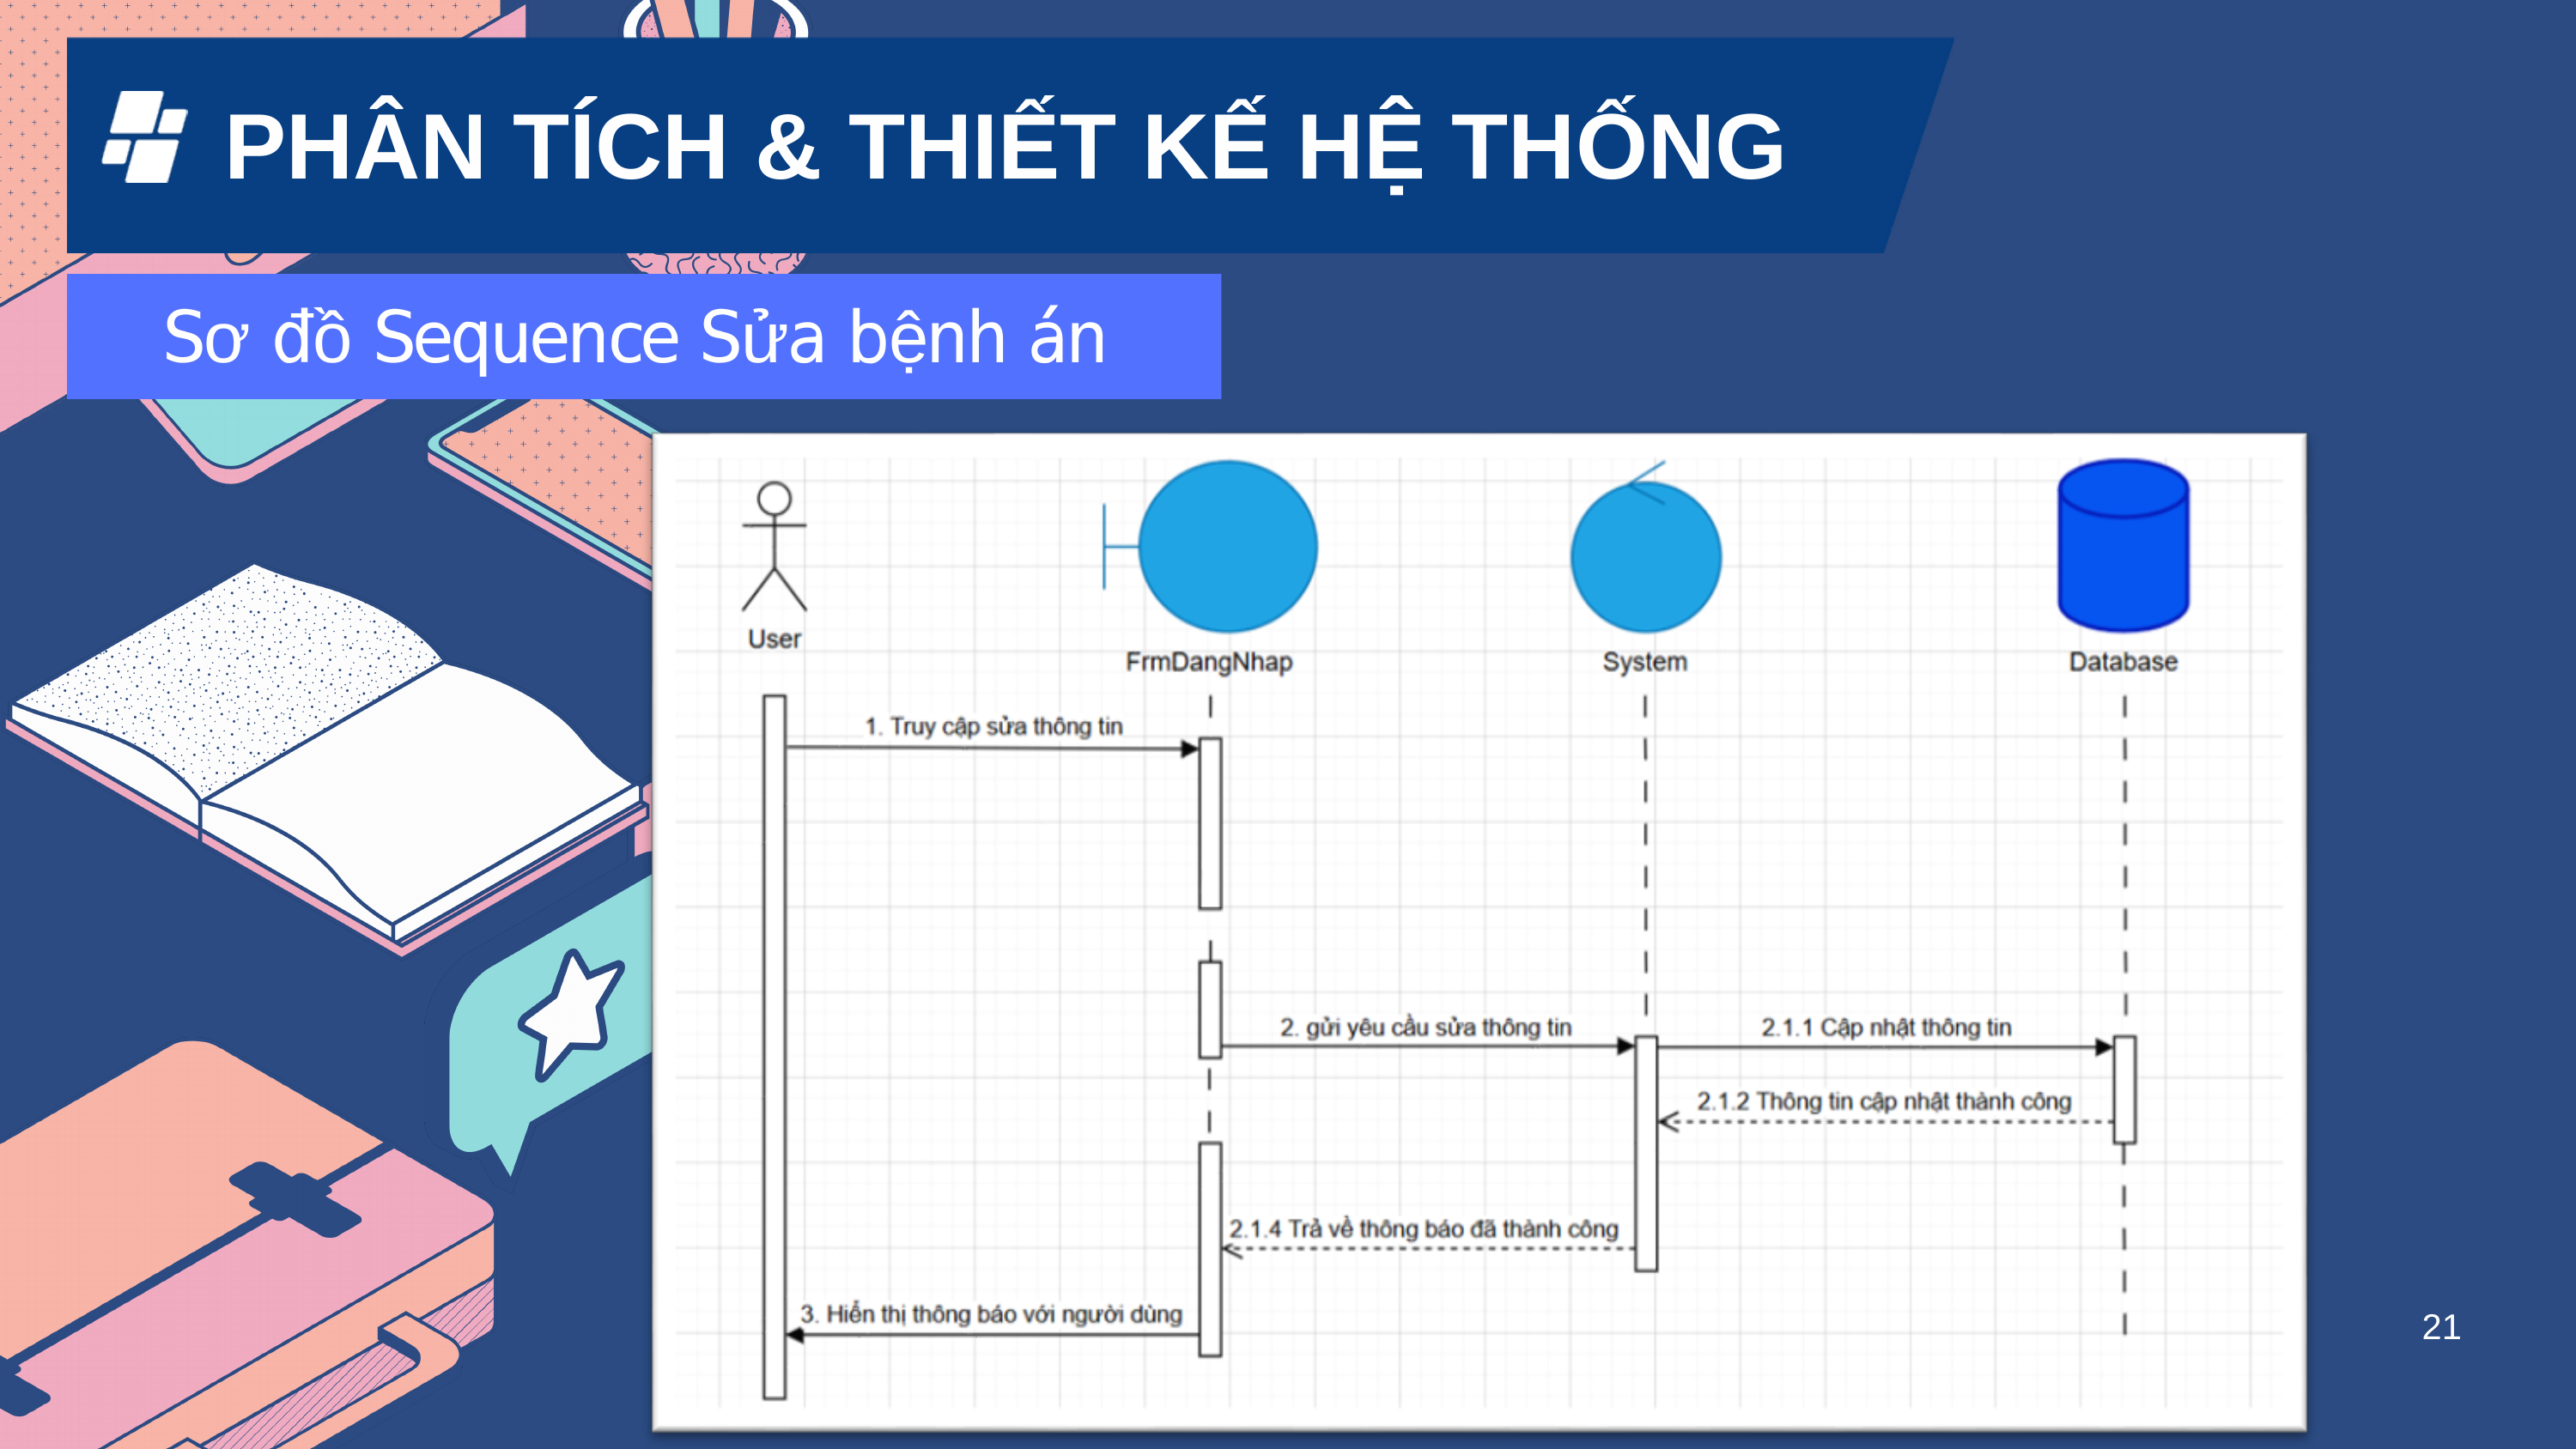

PHÂN TÍCH & THIẾT KẾ HỆ THỐNG

Sơ đồ Sequence Sửa bệnh án

21